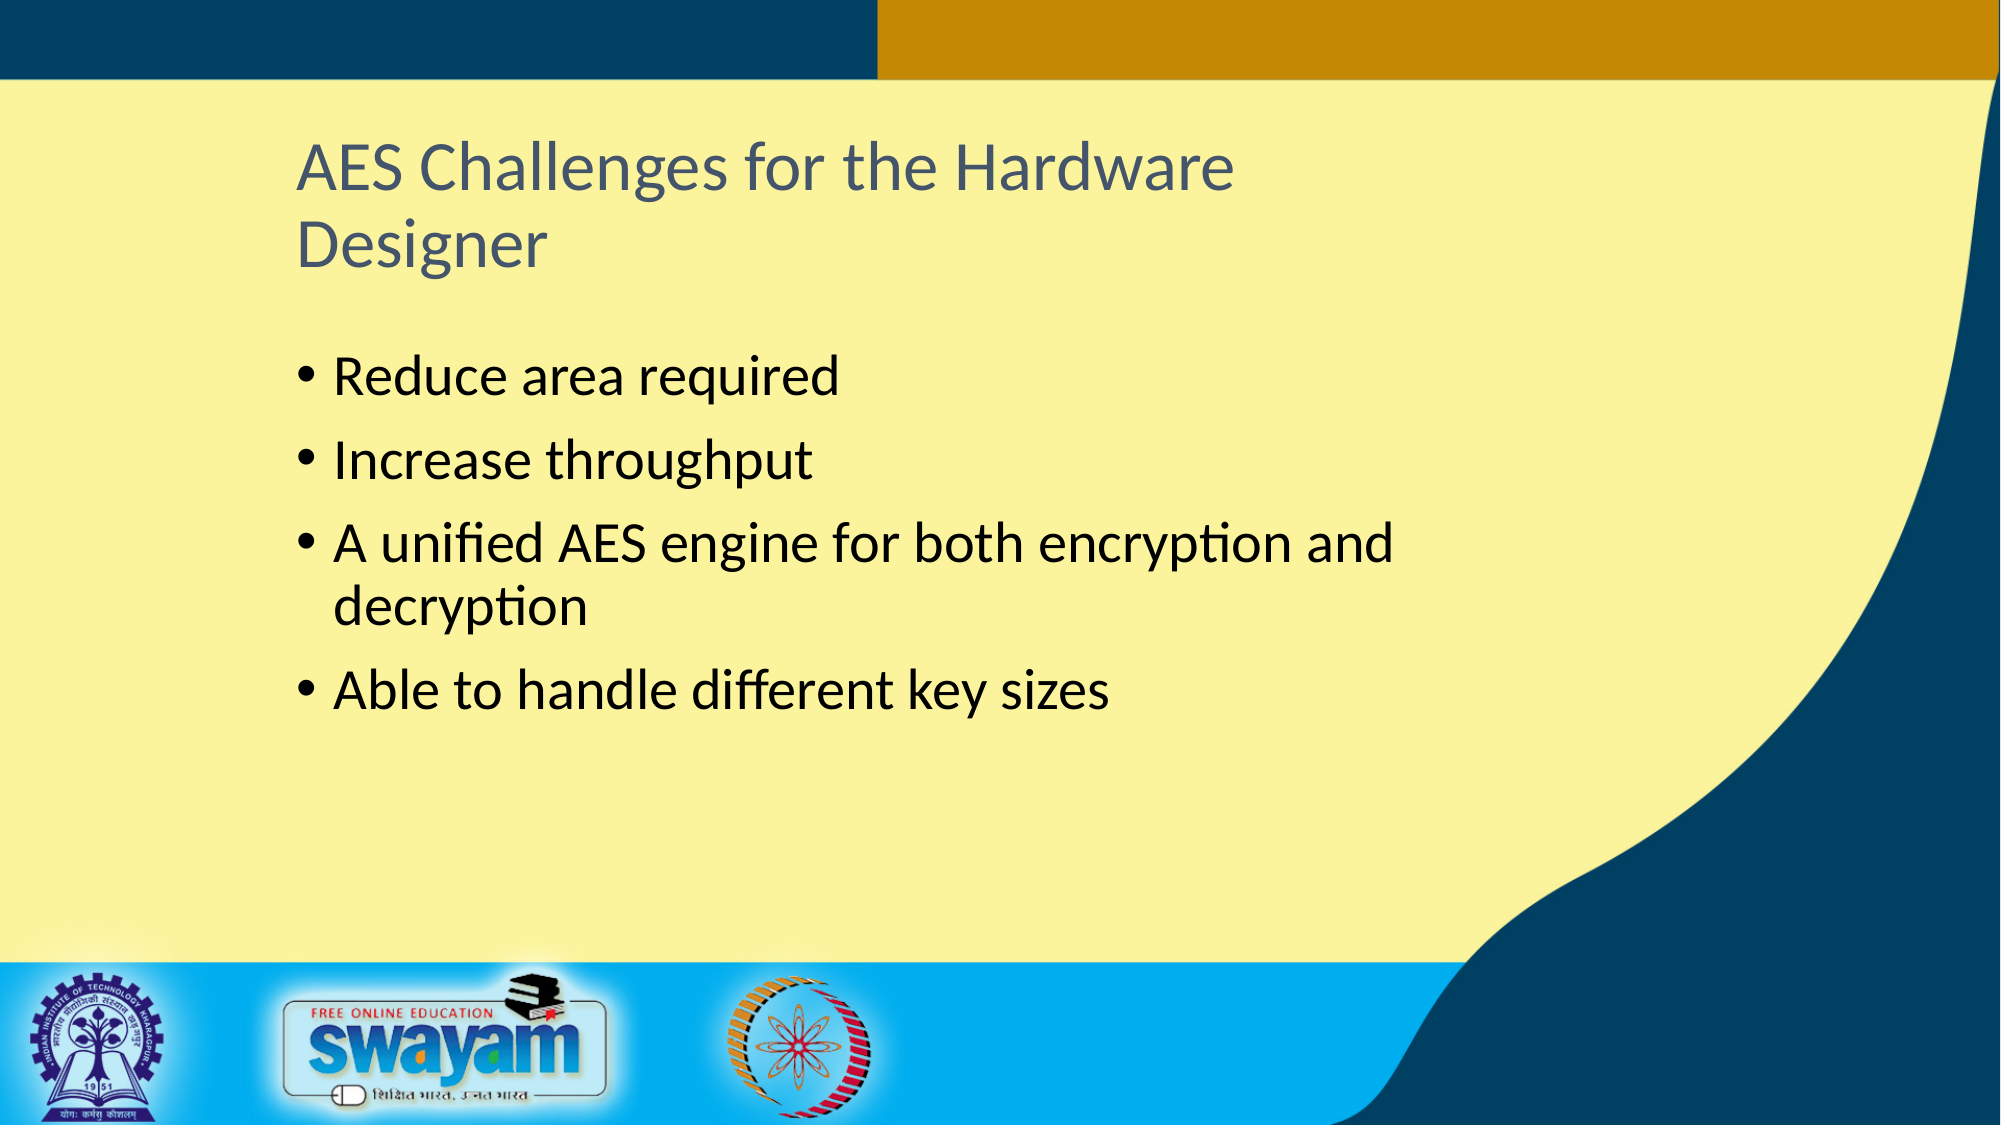

AES Challenges for the Hardware Designer
Reduce area required
Increase throughput
A unified AES engine for both encryption and decryption
Able to handle different key sizes